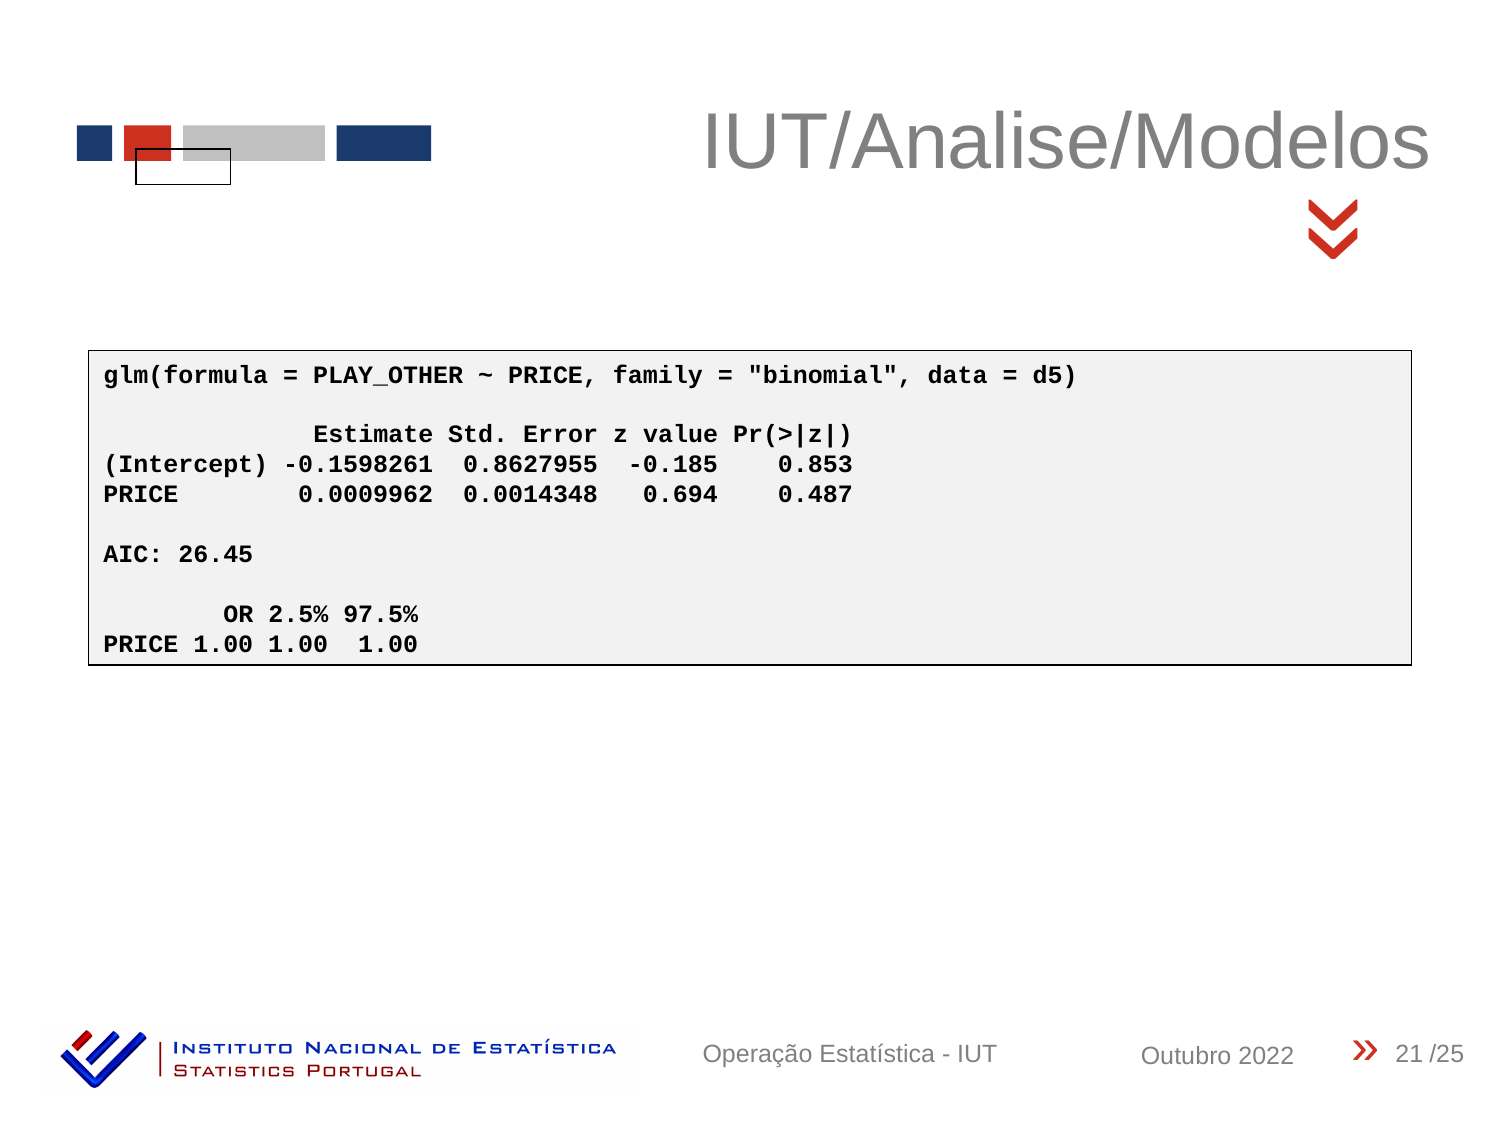

IUT/Analise/Modelos
«
glm(formula = PLAY_OTHER ~ PRICE, family = "binomial", data = d5)

              Estimate Std. Error z value Pr(>|z|)
(Intercept) -0.1598261  0.8627955  -0.185    0.853
PRICE        0.0009962  0.0014348   0.694    0.487

AIC: 26.45

        OR 2.5% 97.5%
PRICE 1.00 1.00  1.00
21